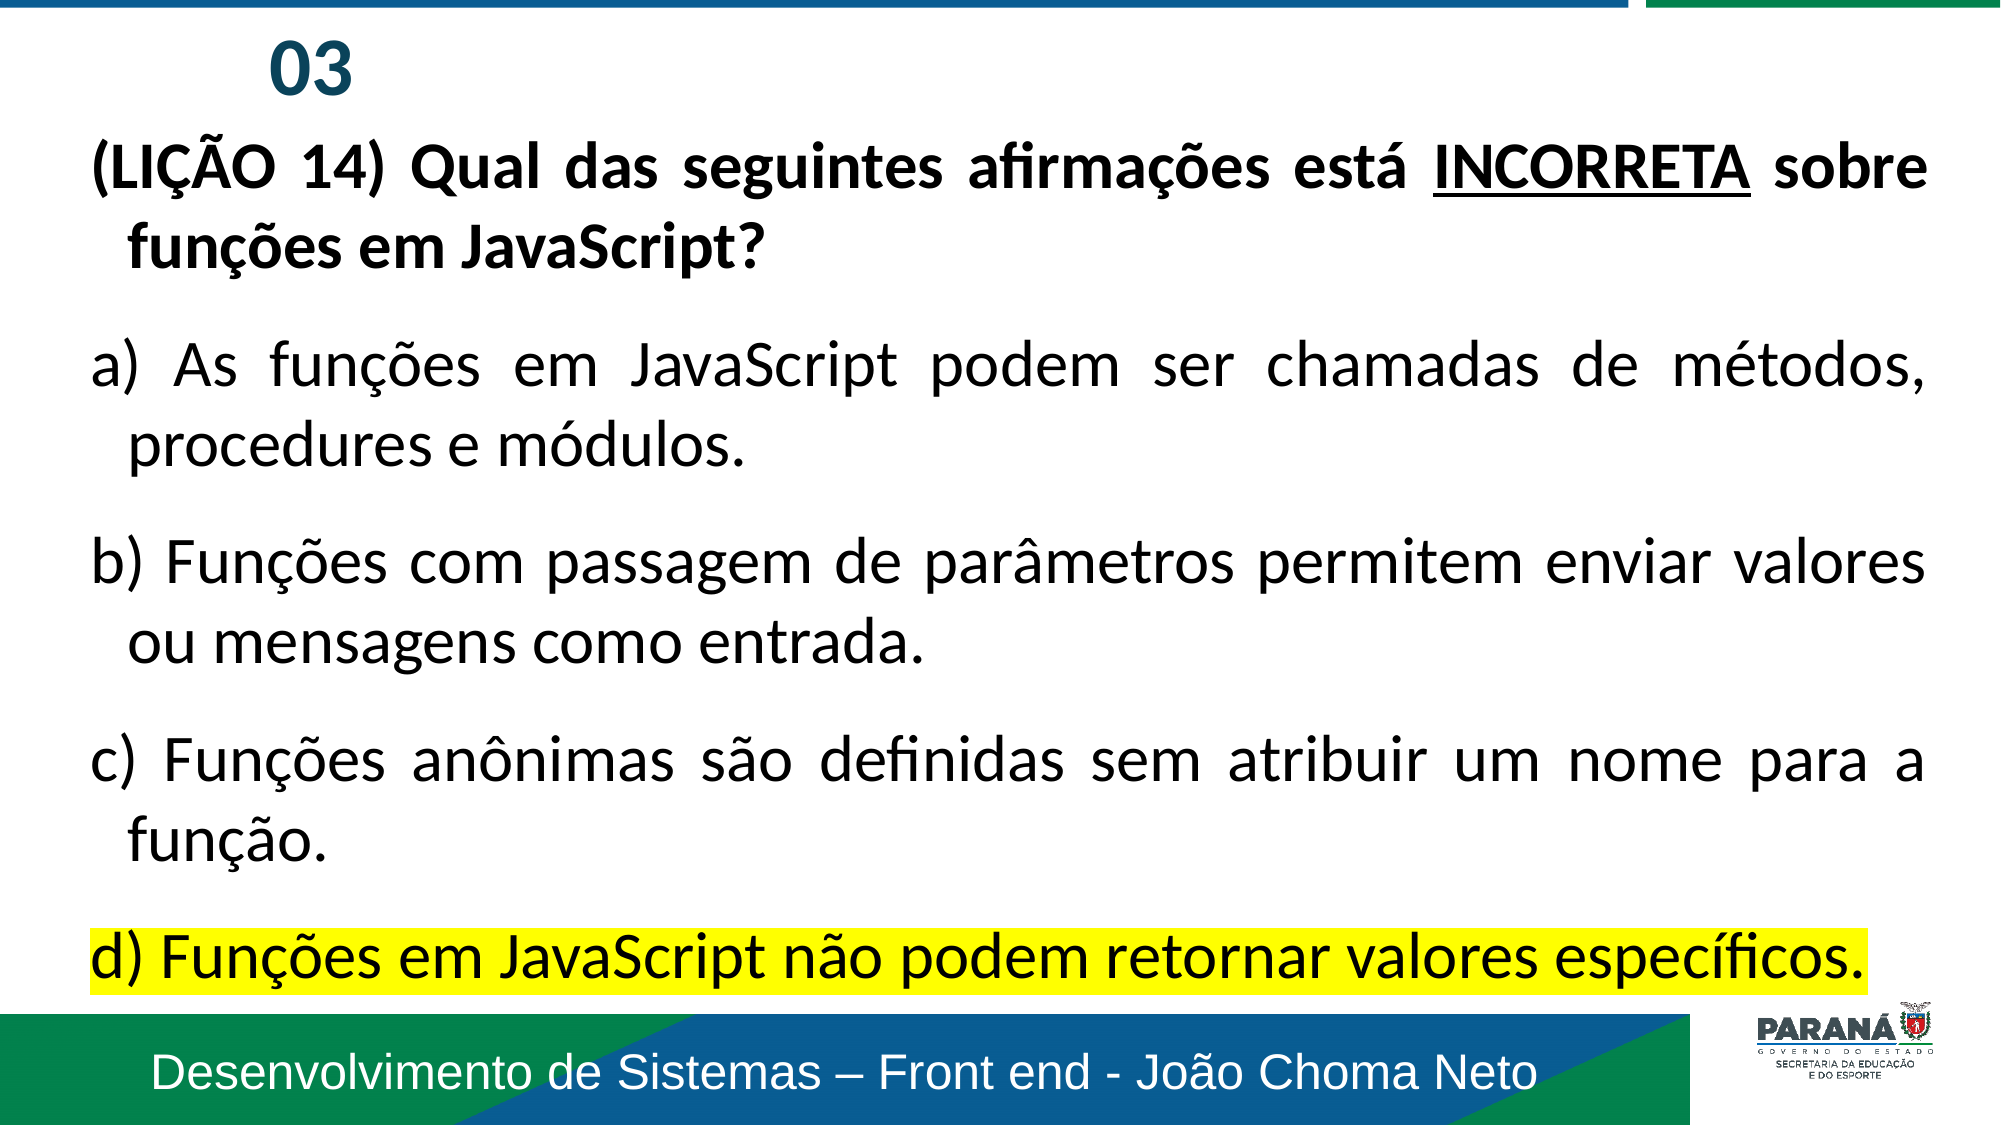

03
(LIÇÃO 14) Qual das seguintes afirmações está INCORRETA sobre funções em JavaScript?
a) As funções em JavaScript podem ser chamadas de métodos, procedures e módulos.
b) Funções com passagem de parâmetros permitem enviar valores ou mensagens como entrada.
c) Funções anônimas são definidas sem atribuir um nome para a função.
d) Funções em JavaScript não podem retornar valores específicos.